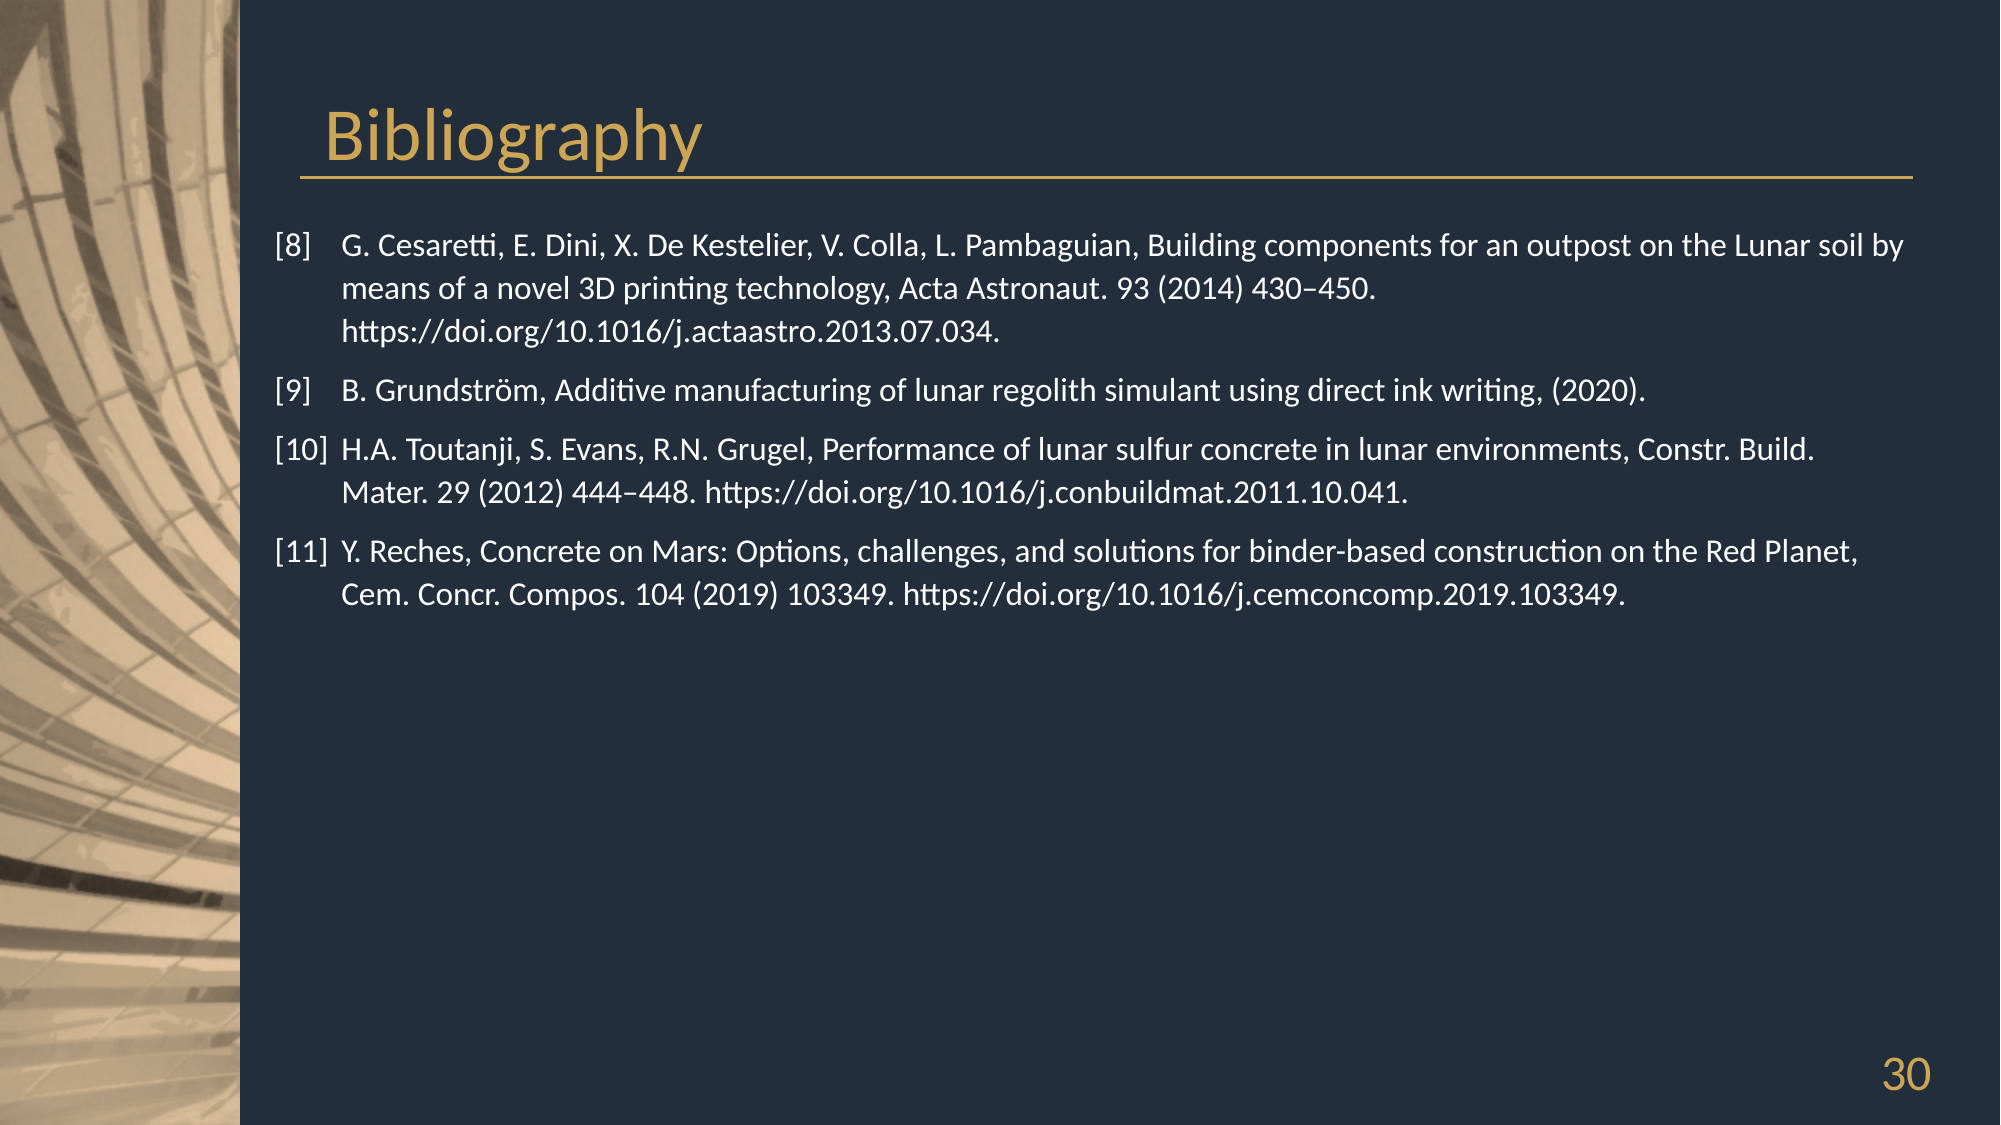

Bibliography
[8]	G. Cesaretti, E. Dini, X. De Kestelier, V. Colla, L. Pambaguian, Building components for an outpost on the Lunar soil by means of a novel 3D printing technology, Acta Astronaut. 93 (2014) 430–450. https://doi.org/10.1016/j.actaastro.2013.07.034.
[9]	B. Grundström, Additive manufacturing of lunar regolith simulant using direct ink writing, (2020).
[10]	H.A. Toutanji, S. Evans, R.N. Grugel, Performance of lunar sulfur concrete in lunar environments, Constr. Build. Mater. 29 (2012) 444–448. https://doi.org/10.1016/j.conbuildmat.2011.10.041.
[11]	Y. Reches, Concrete on Mars: Options, challenges, and solutions for binder-based construction on the Red Planet, Cem. Concr. Compos. 104 (2019) 103349. https://doi.org/10.1016/j.cemconcomp.2019.103349.
30